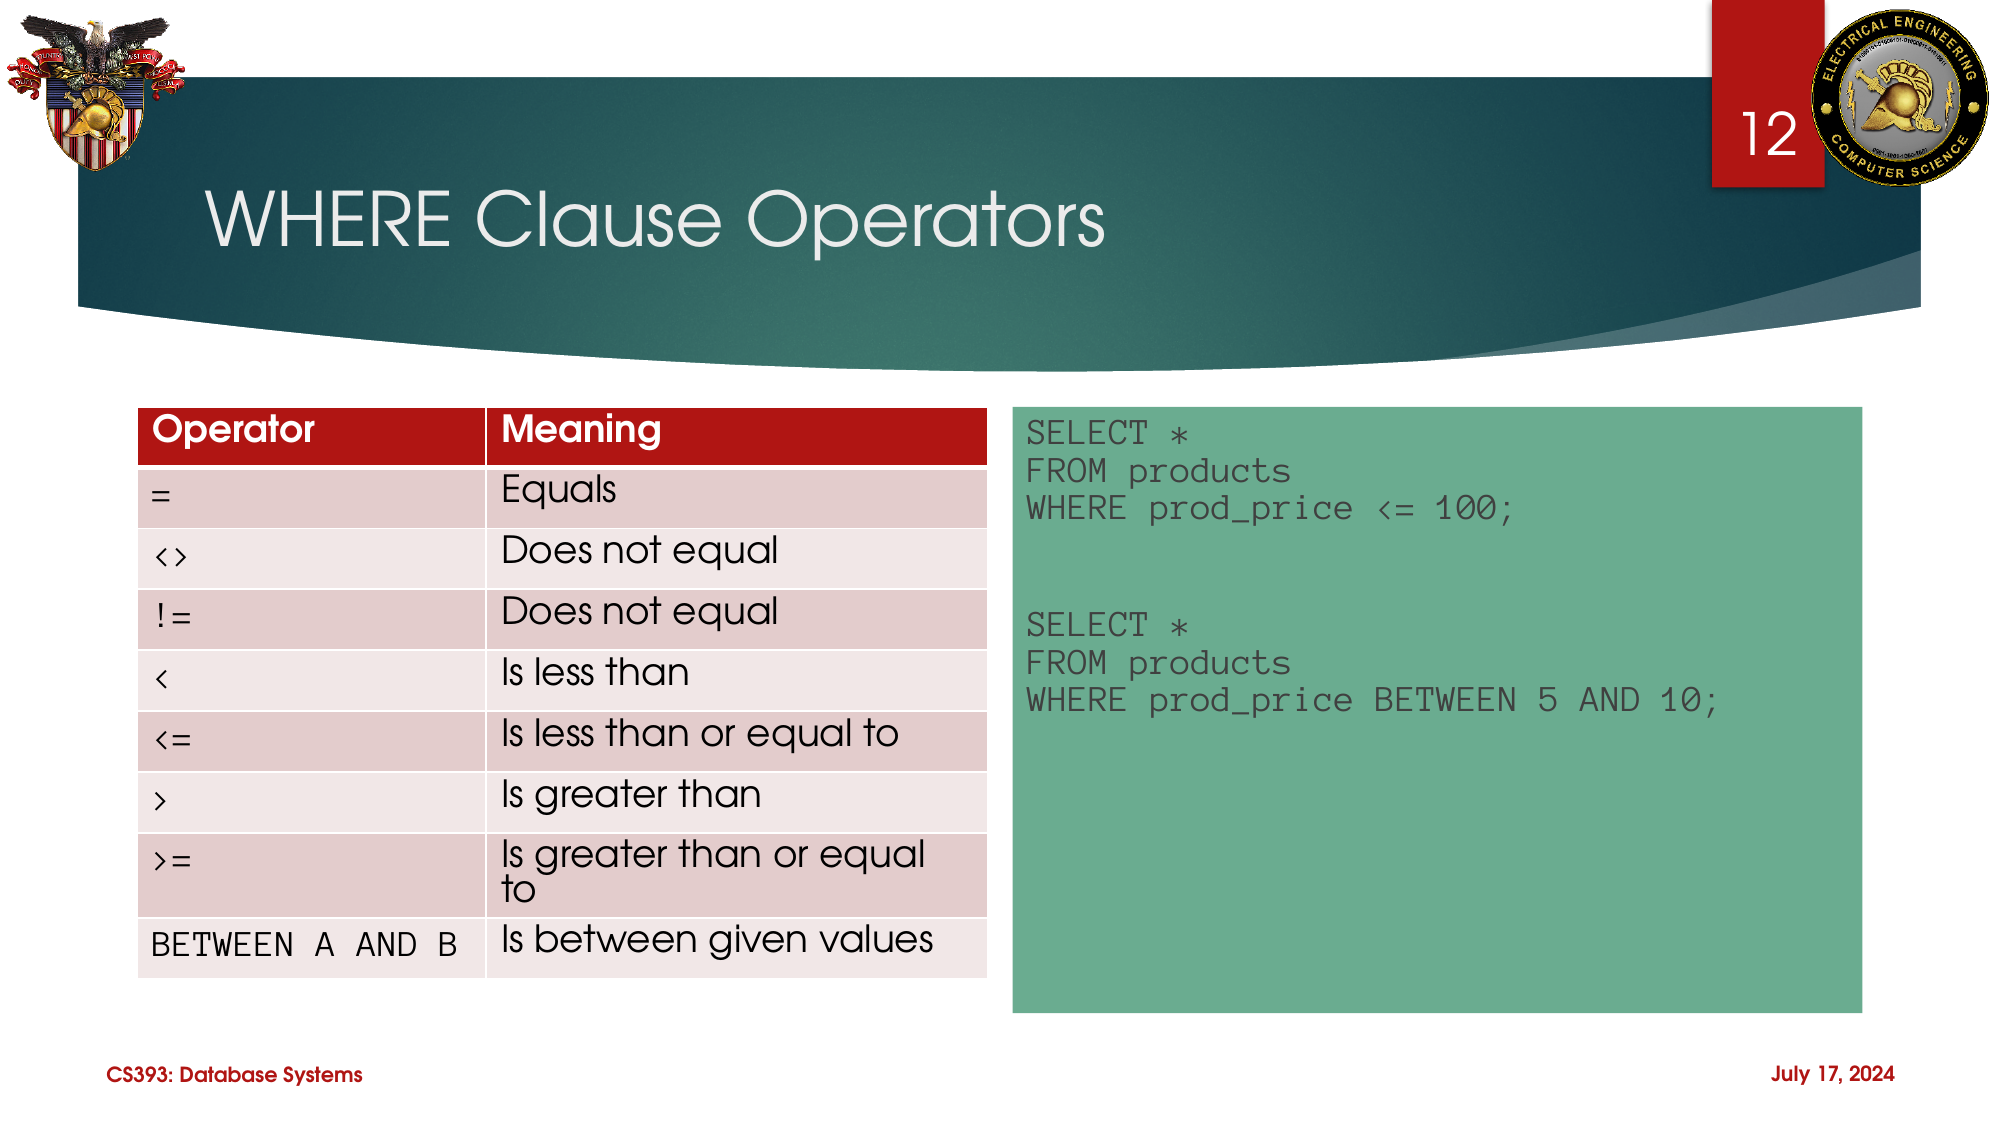

12
# WHERE Clause Operators
| Operator | Meaning |
| --- | --- |
| = | Equals |
| <> | Does not equal |
| != | Does not equal |
| < | Is less than |
| <= | Is less than or equal to |
| > | Is greater than |
| >= | Is greater than or equal to |
| BETWEEN A AND B | Is between given values |
SELECT *
FROM products
WHERE prod_price <= 100;

SELECT *
FROM products
WHERE prod_price BETWEEN 5 AND 10;
CS393: Database Systems
July 17, 2024